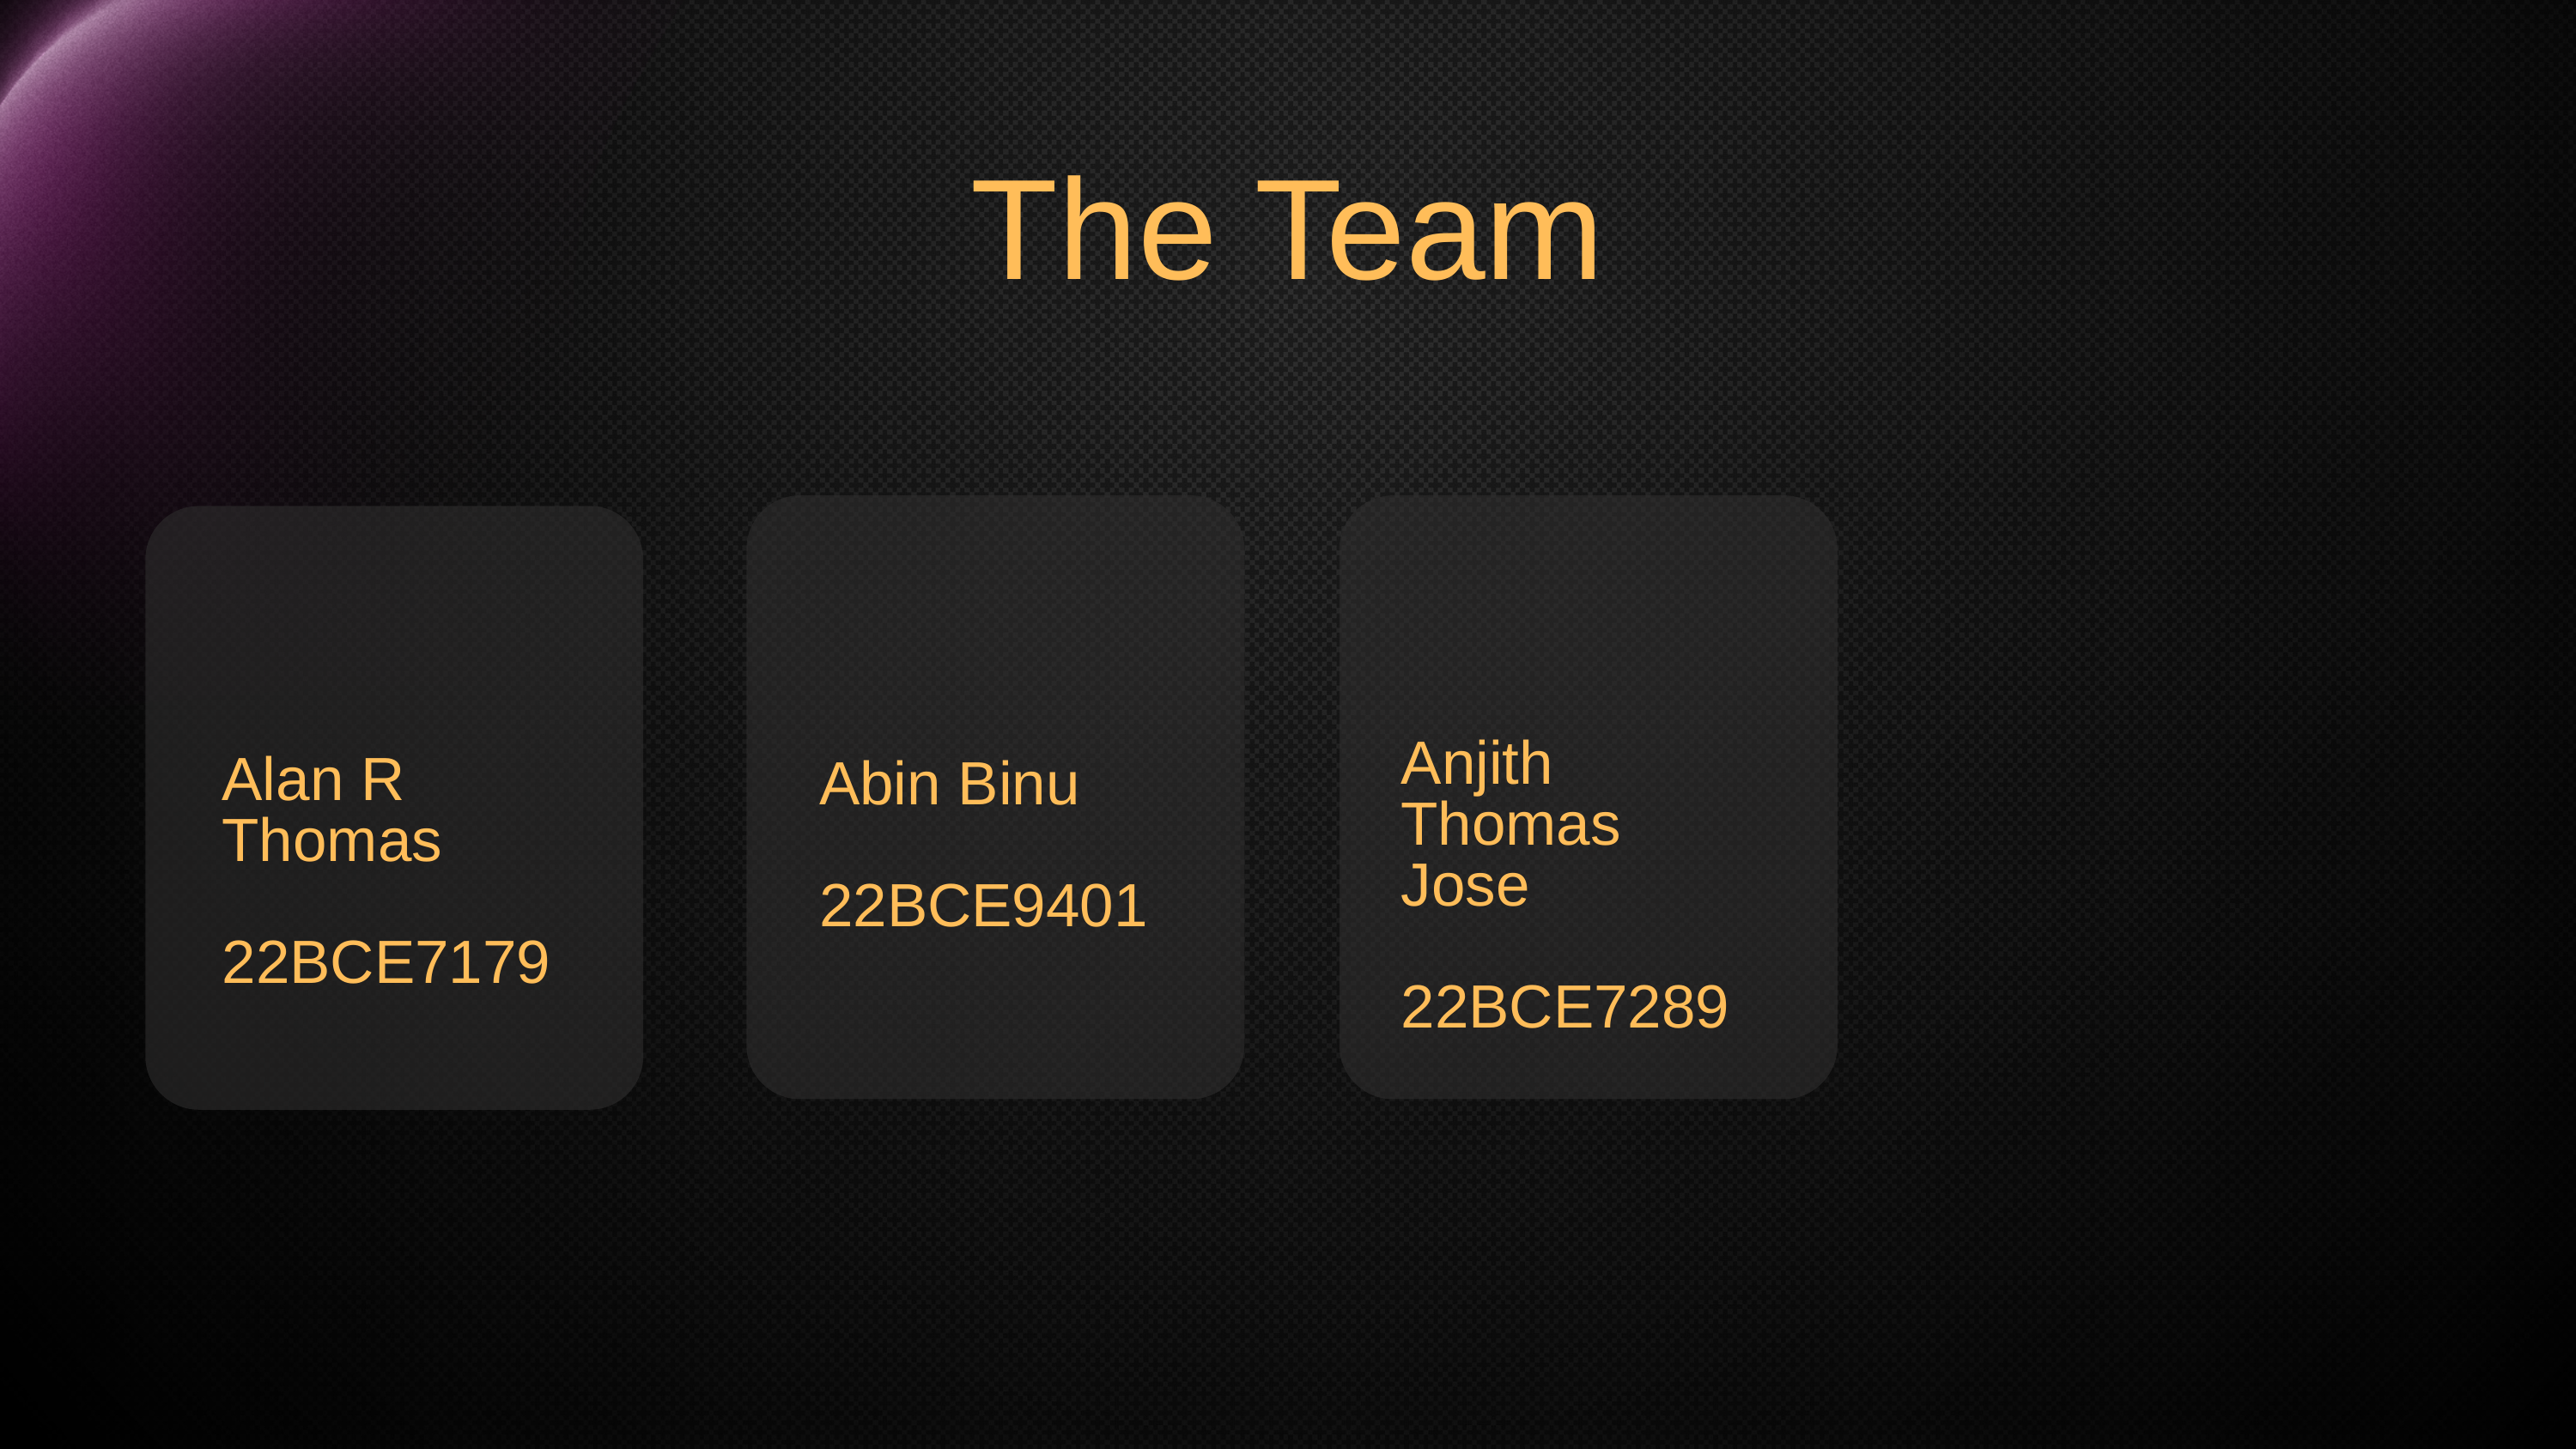

The Team

Anjith Thomas Jose

22BCE7289
Alan R Thomas

22BCE7179
Abin Binu

22BCE9401